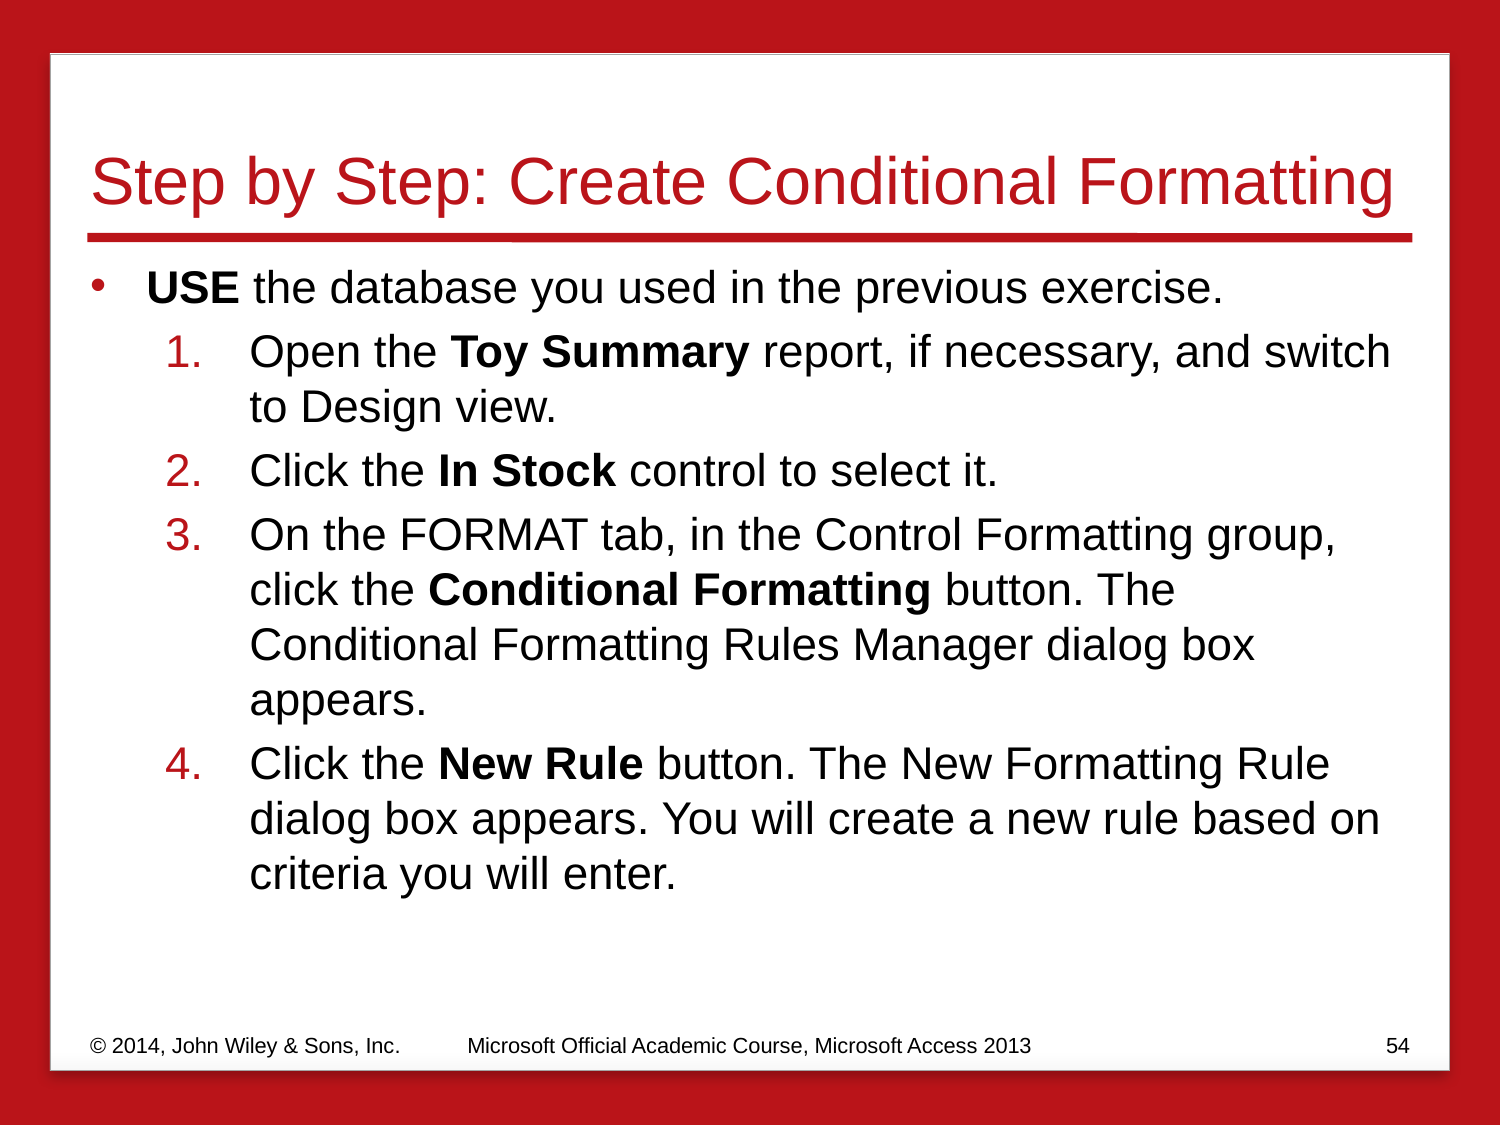

# Step by Step: Create Conditional Formatting
USE the database you used in the previous exercise.
Open the Toy Summary report, if necessary, and switch to Design view.
Click the In Stock control to select it.
On the FORMAT tab, in the Control Formatting group, click the Conditional Formatting button. The Conditional Formatting Rules Manager dialog box appears.
Click the New Rule button. The New Formatting Rule dialog box appears. You will create a new rule based on criteria you will enter.
© 2014, John Wiley & Sons, Inc.
Microsoft Official Academic Course, Microsoft Access 2013
54